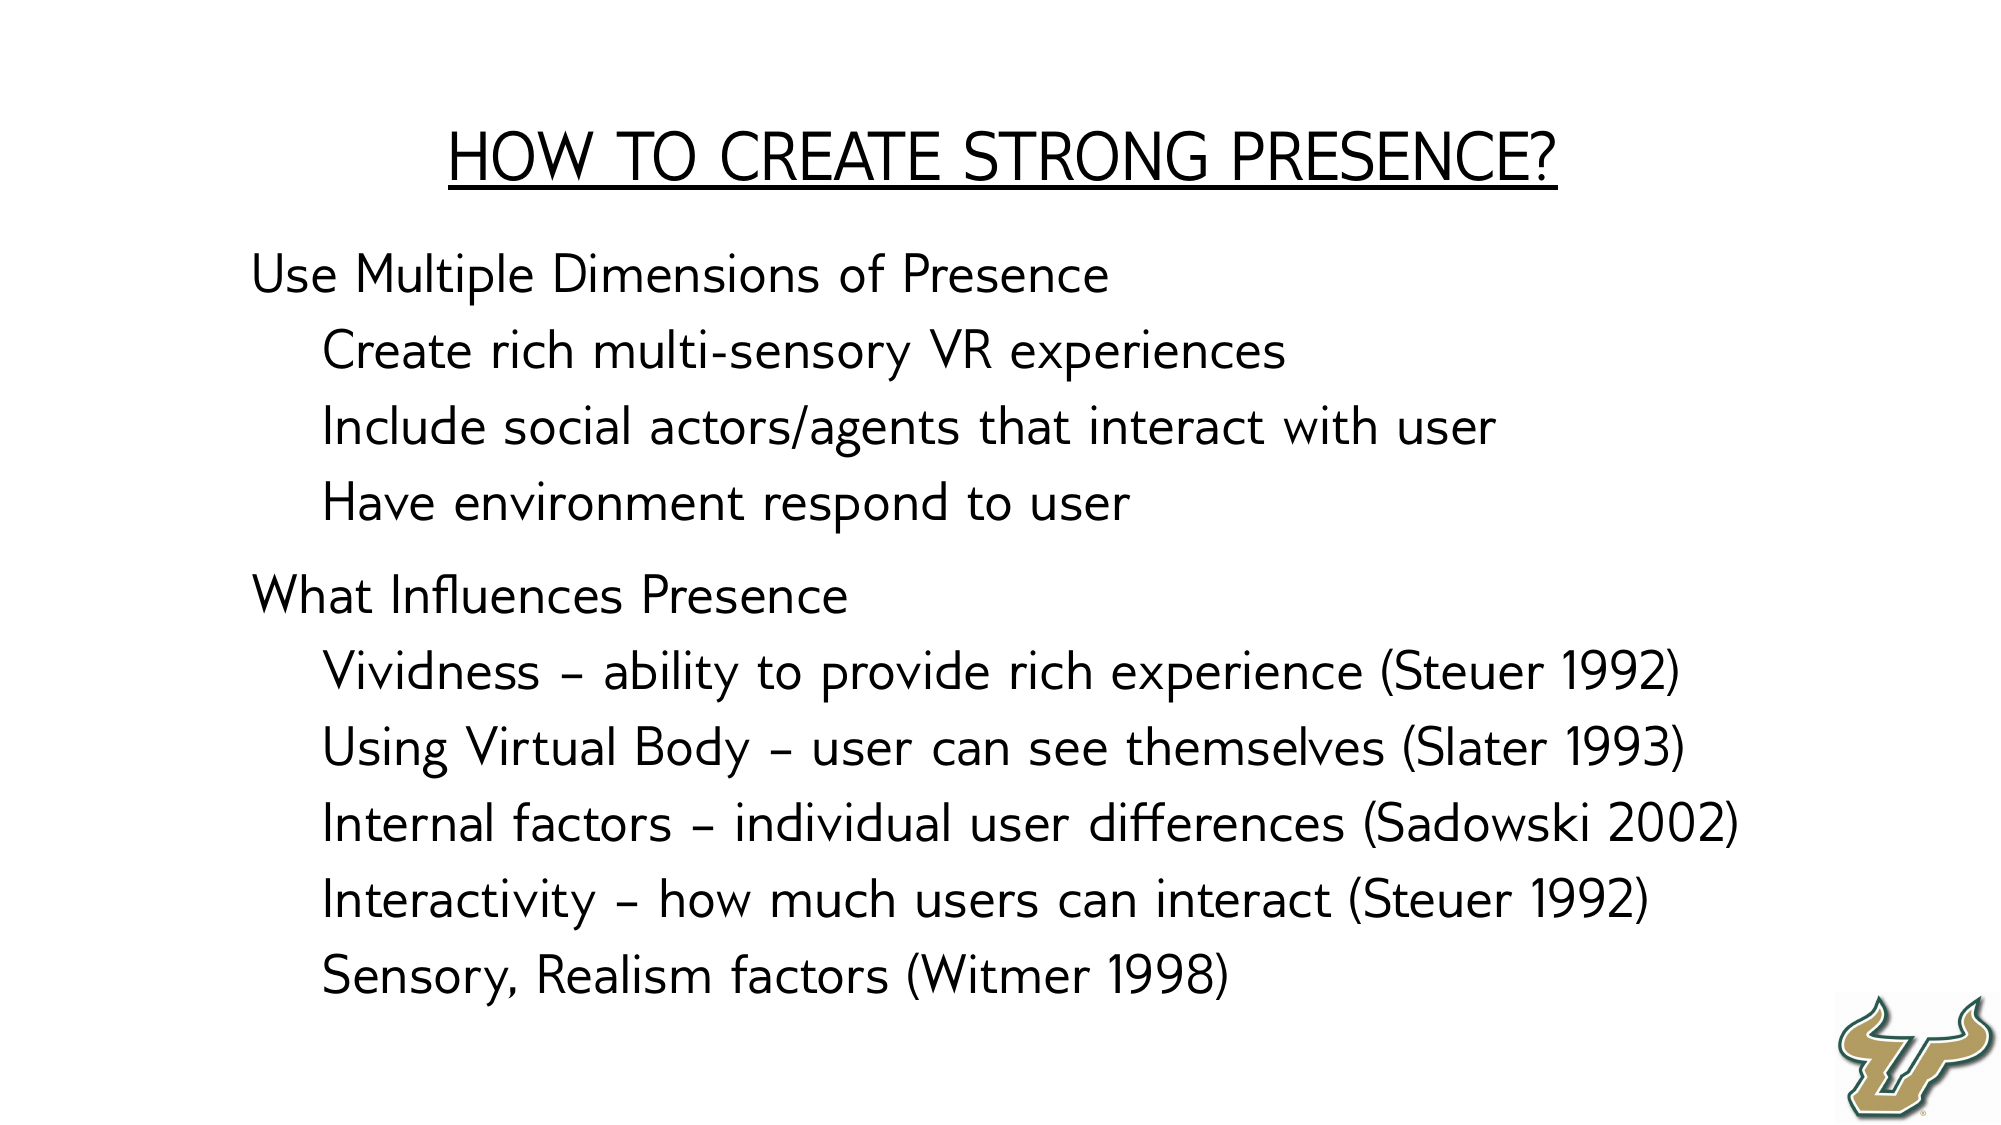

How to Create Strong Presence?
Use Multiple Dimensions of Presence
Create rich multi-sensory VR experiences
Include social actors/agents that interact with user
Have environment respond to user
What Influences Presence
Vividness – ability to provide rich experience (Steuer 1992)
Using Virtual Body – user can see themselves (Slater 1993)
Internal factors – individual user differences (Sadowski 2002)
Interactivity – how much users can interact (Steuer 1992)
Sensory, Realism factors (Witmer 1998)